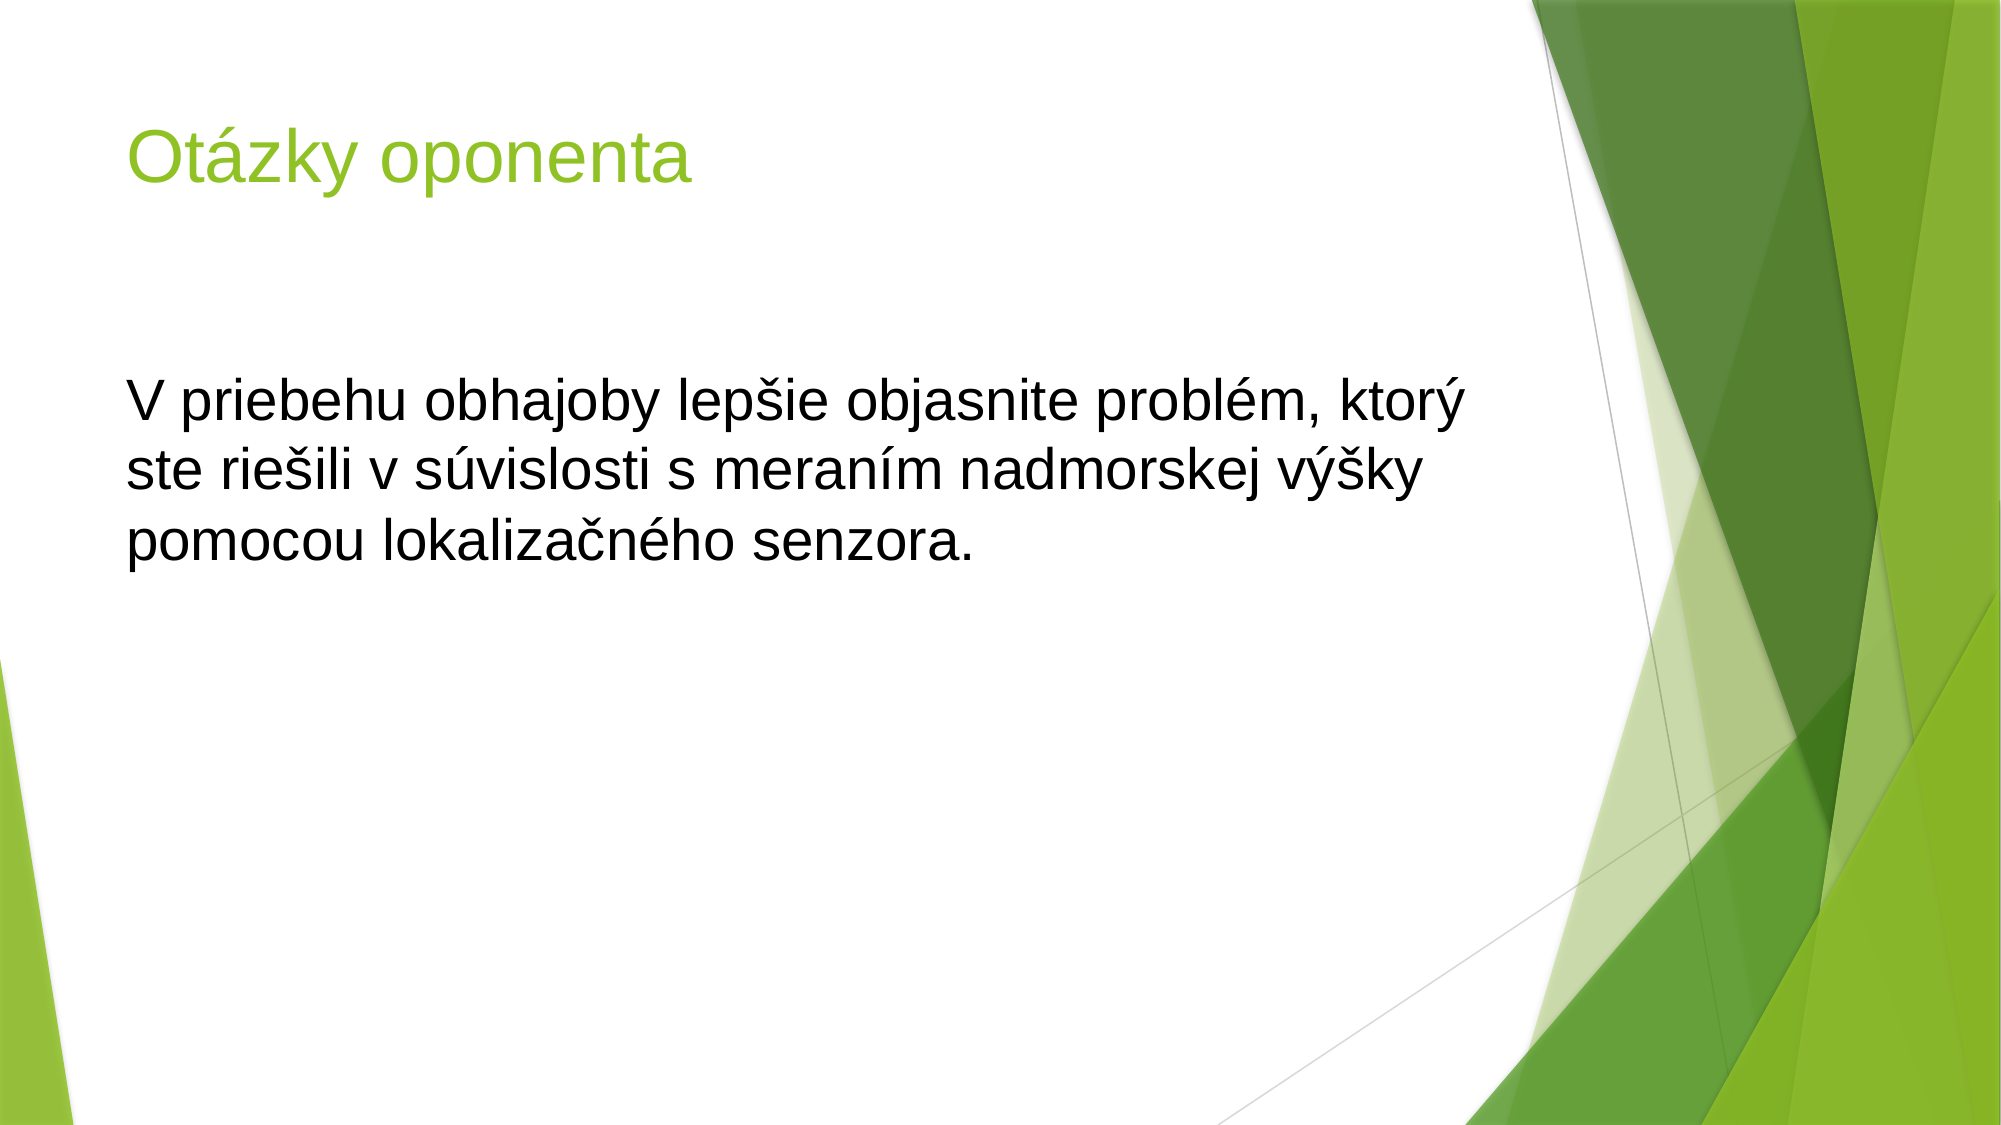

# Otázky oponenta
V priebehu obhajoby lepšie objasnite problém, ktorý ste riešili v súvislosti s meraním nadmorskej výšky pomocou lokalizačného senzora.